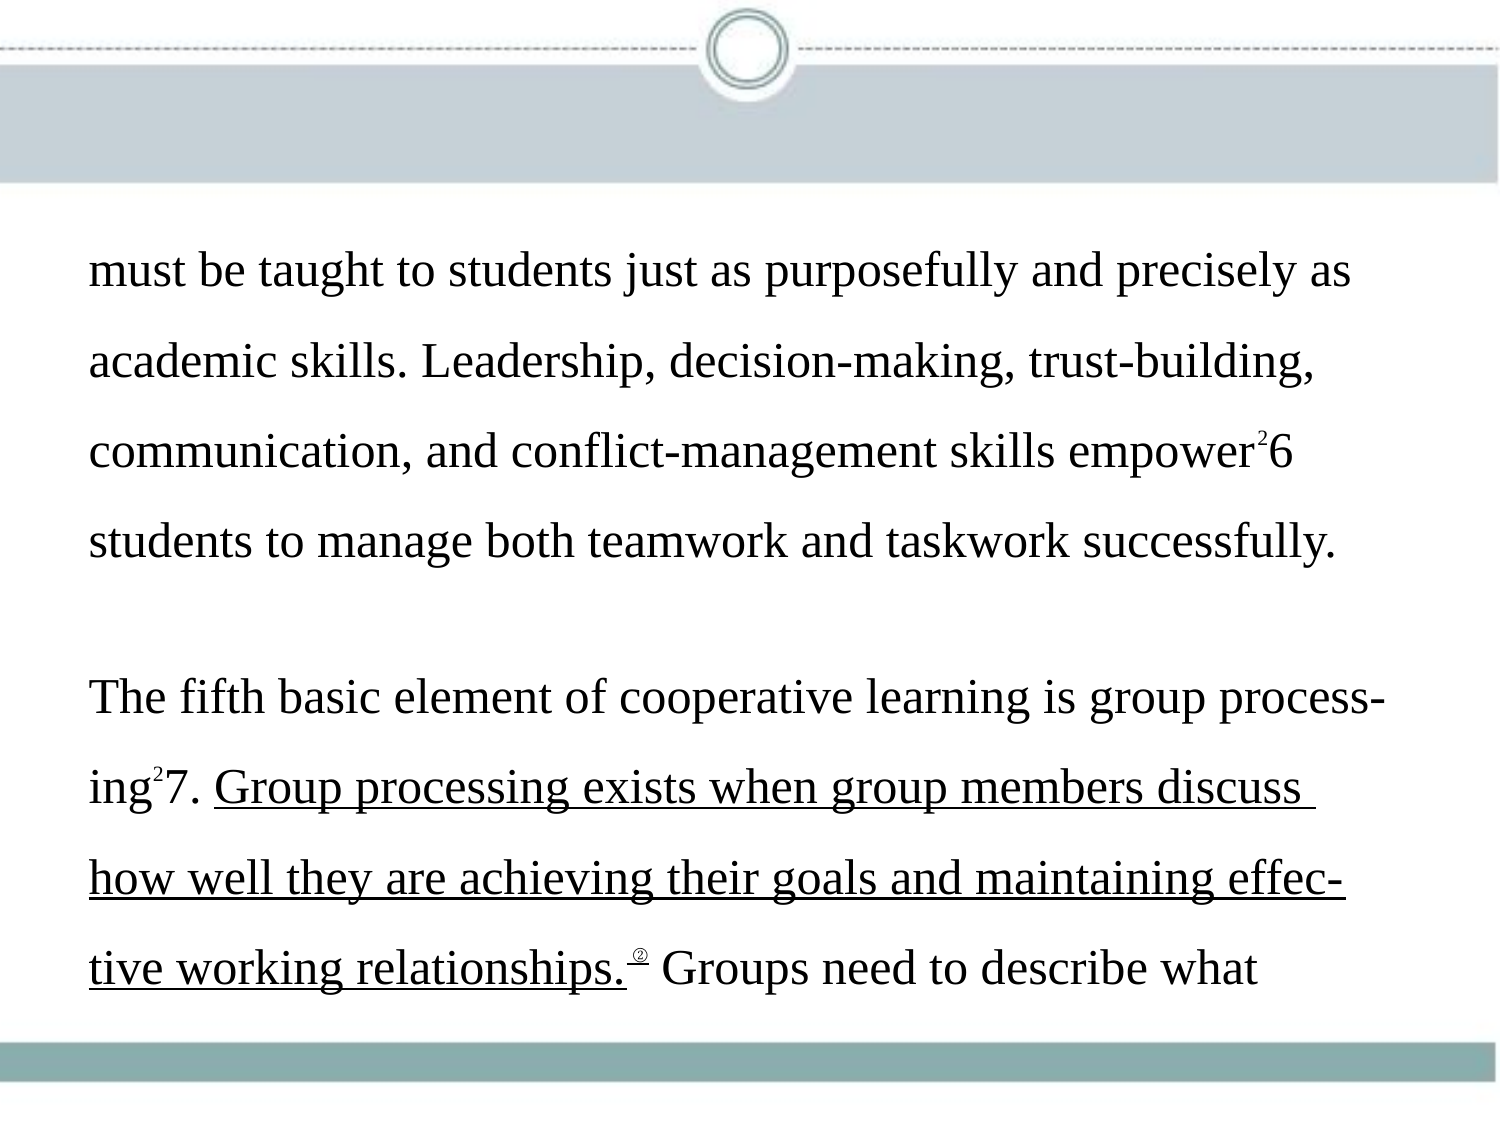

must be taught to students just as purposefully and precisely as
academic skills. Leadership, decision-making, trust-building,
communication, and conflict-management skills empower26
students to manage both teamwork and taskwork successfully.
The fifth basic element of cooperative learning is group process-
ing27. Group processing exists when group members discuss
how well they are achieving their goals and maintaining effec-
tive working relationships. ② Groups need to describe what